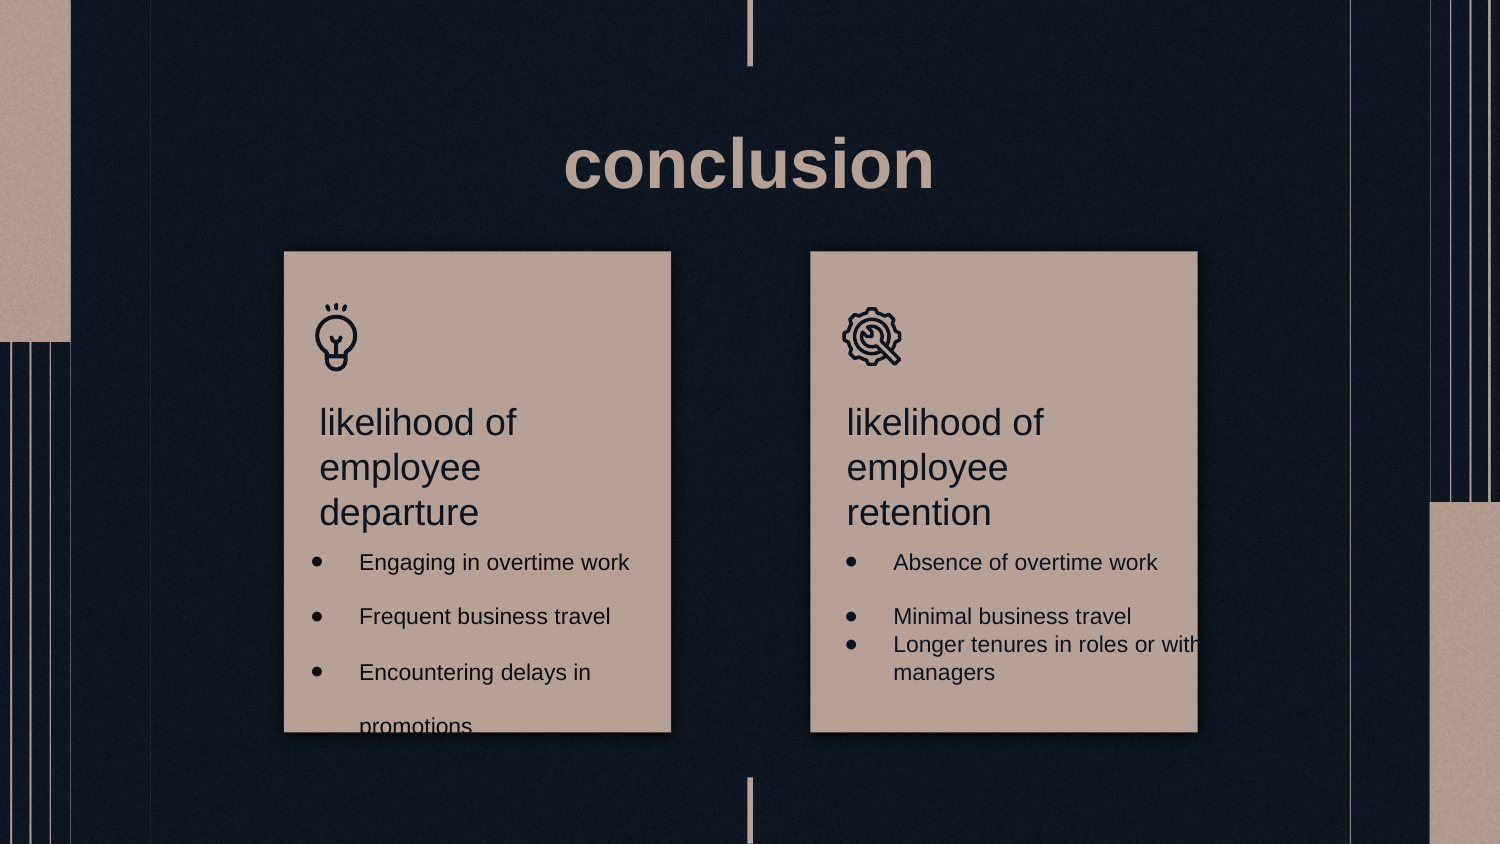

conclusion

likelihood of employee departure
likelihood of employee retention

Engaging in overtime work
Frequent business travel
Encountering delays in promotions

Absence of overtime work
Minimal business travel
Longer tenures in roles or with managers